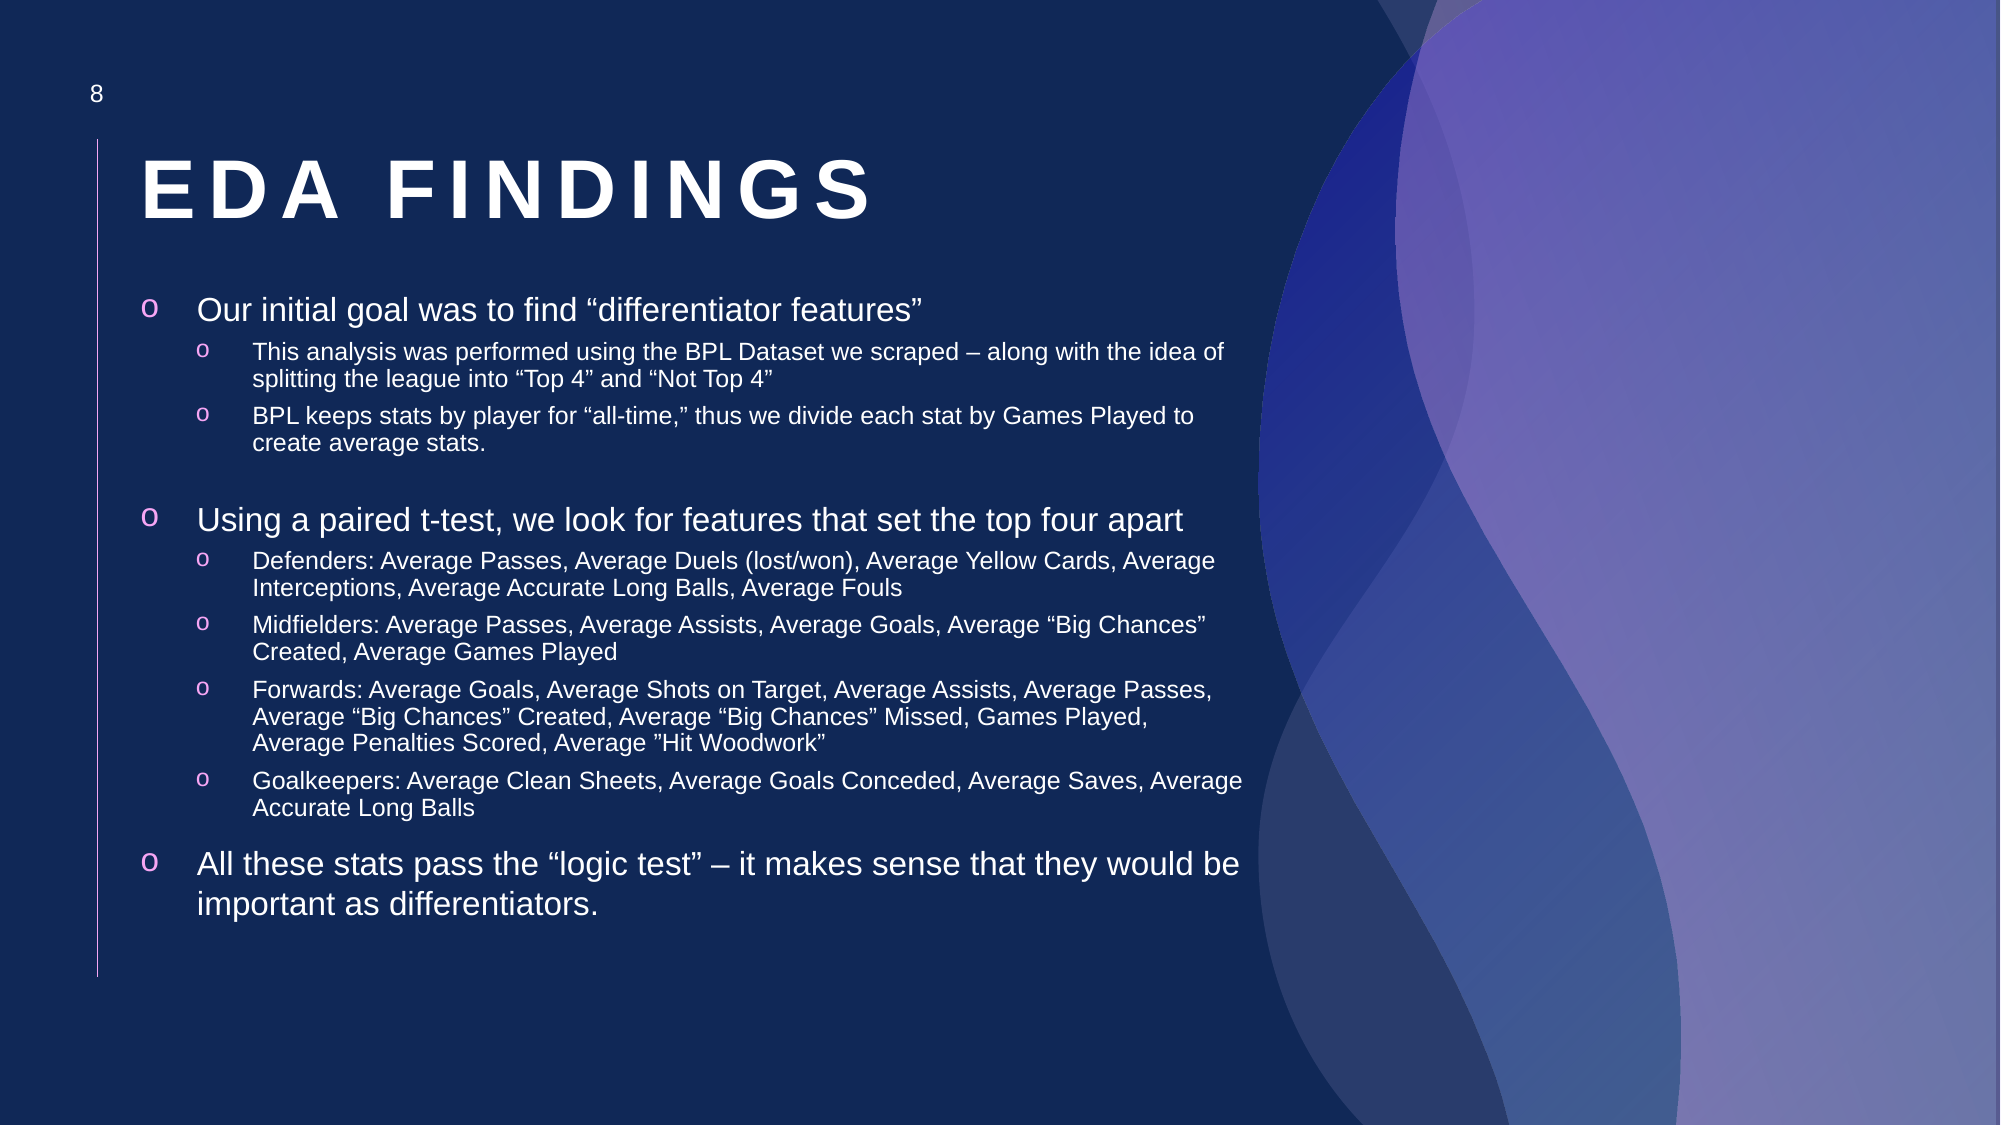

8
# EDA Findings
Our initial goal was to find “differentiator features”
This analysis was performed using the BPL Dataset we scraped – along with the idea of splitting the league into “Top 4” and “Not Top 4”
BPL keeps stats by player for “all-time,” thus we divide each stat by Games Played to create average stats.
Using a paired t-test, we look for features that set the top four apart
Defenders: Average Passes, Average Duels (lost/won), Average Yellow Cards, Average Interceptions, Average Accurate Long Balls, Average Fouls
Midfielders: Average Passes, Average Assists, Average Goals, Average “Big Chances” Created, Average Games Played
Forwards: Average Goals, Average Shots on Target, Average Assists, Average Passes, Average “Big Chances” Created, Average “Big Chances” Missed, Games Played, Average Penalties Scored, Average ”Hit Woodwork”
Goalkeepers: Average Clean Sheets, Average Goals Conceded, Average Saves, Average Accurate Long Balls
All these stats pass the “logic test” – it makes sense that they would be important as differentiators.